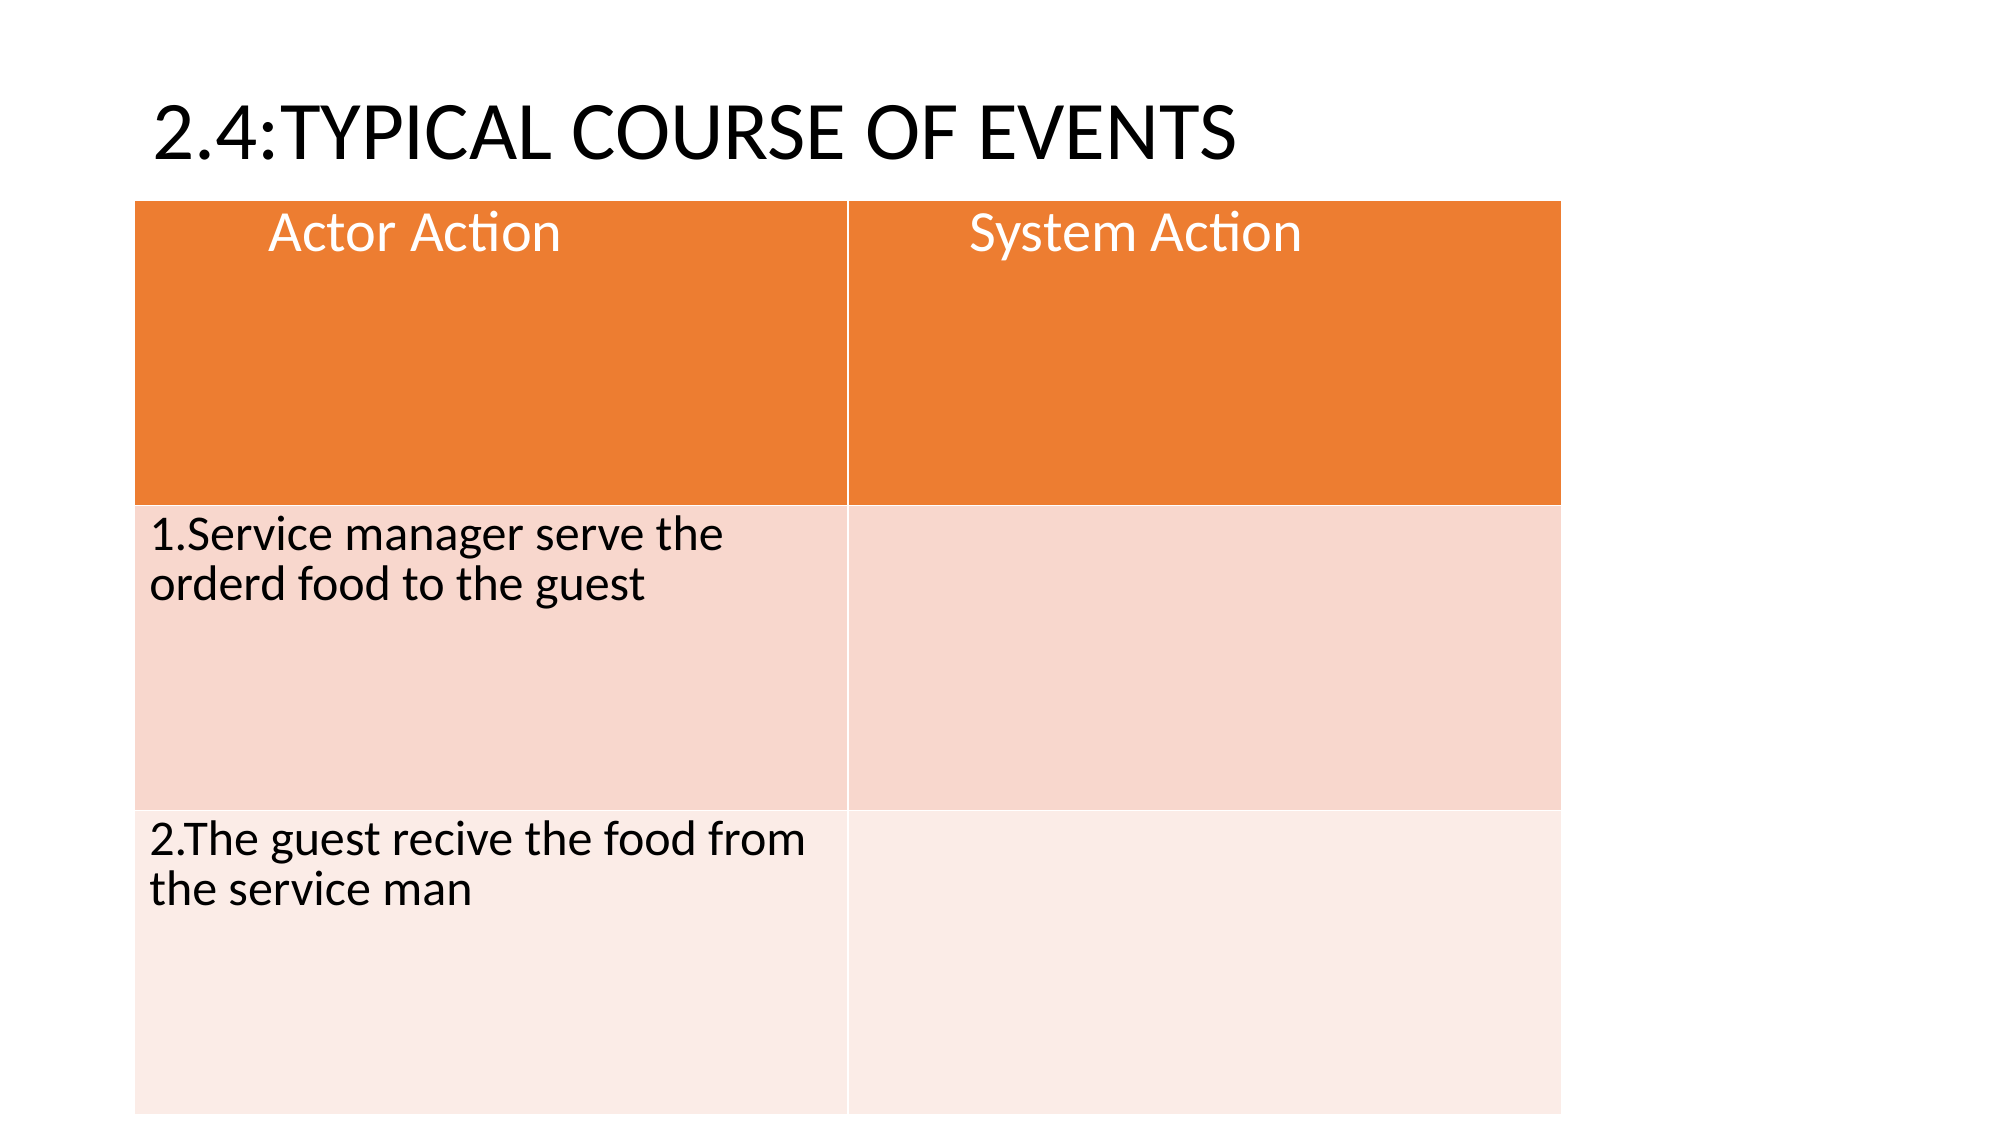

# 2.4:TYPICAL COURSE OF EVENTS
| Actor Action | System Action |
| --- | --- |
| 1.Service manager serve the orderd food to the guest |  |
| 2.The guest recive the food from the service man |  |